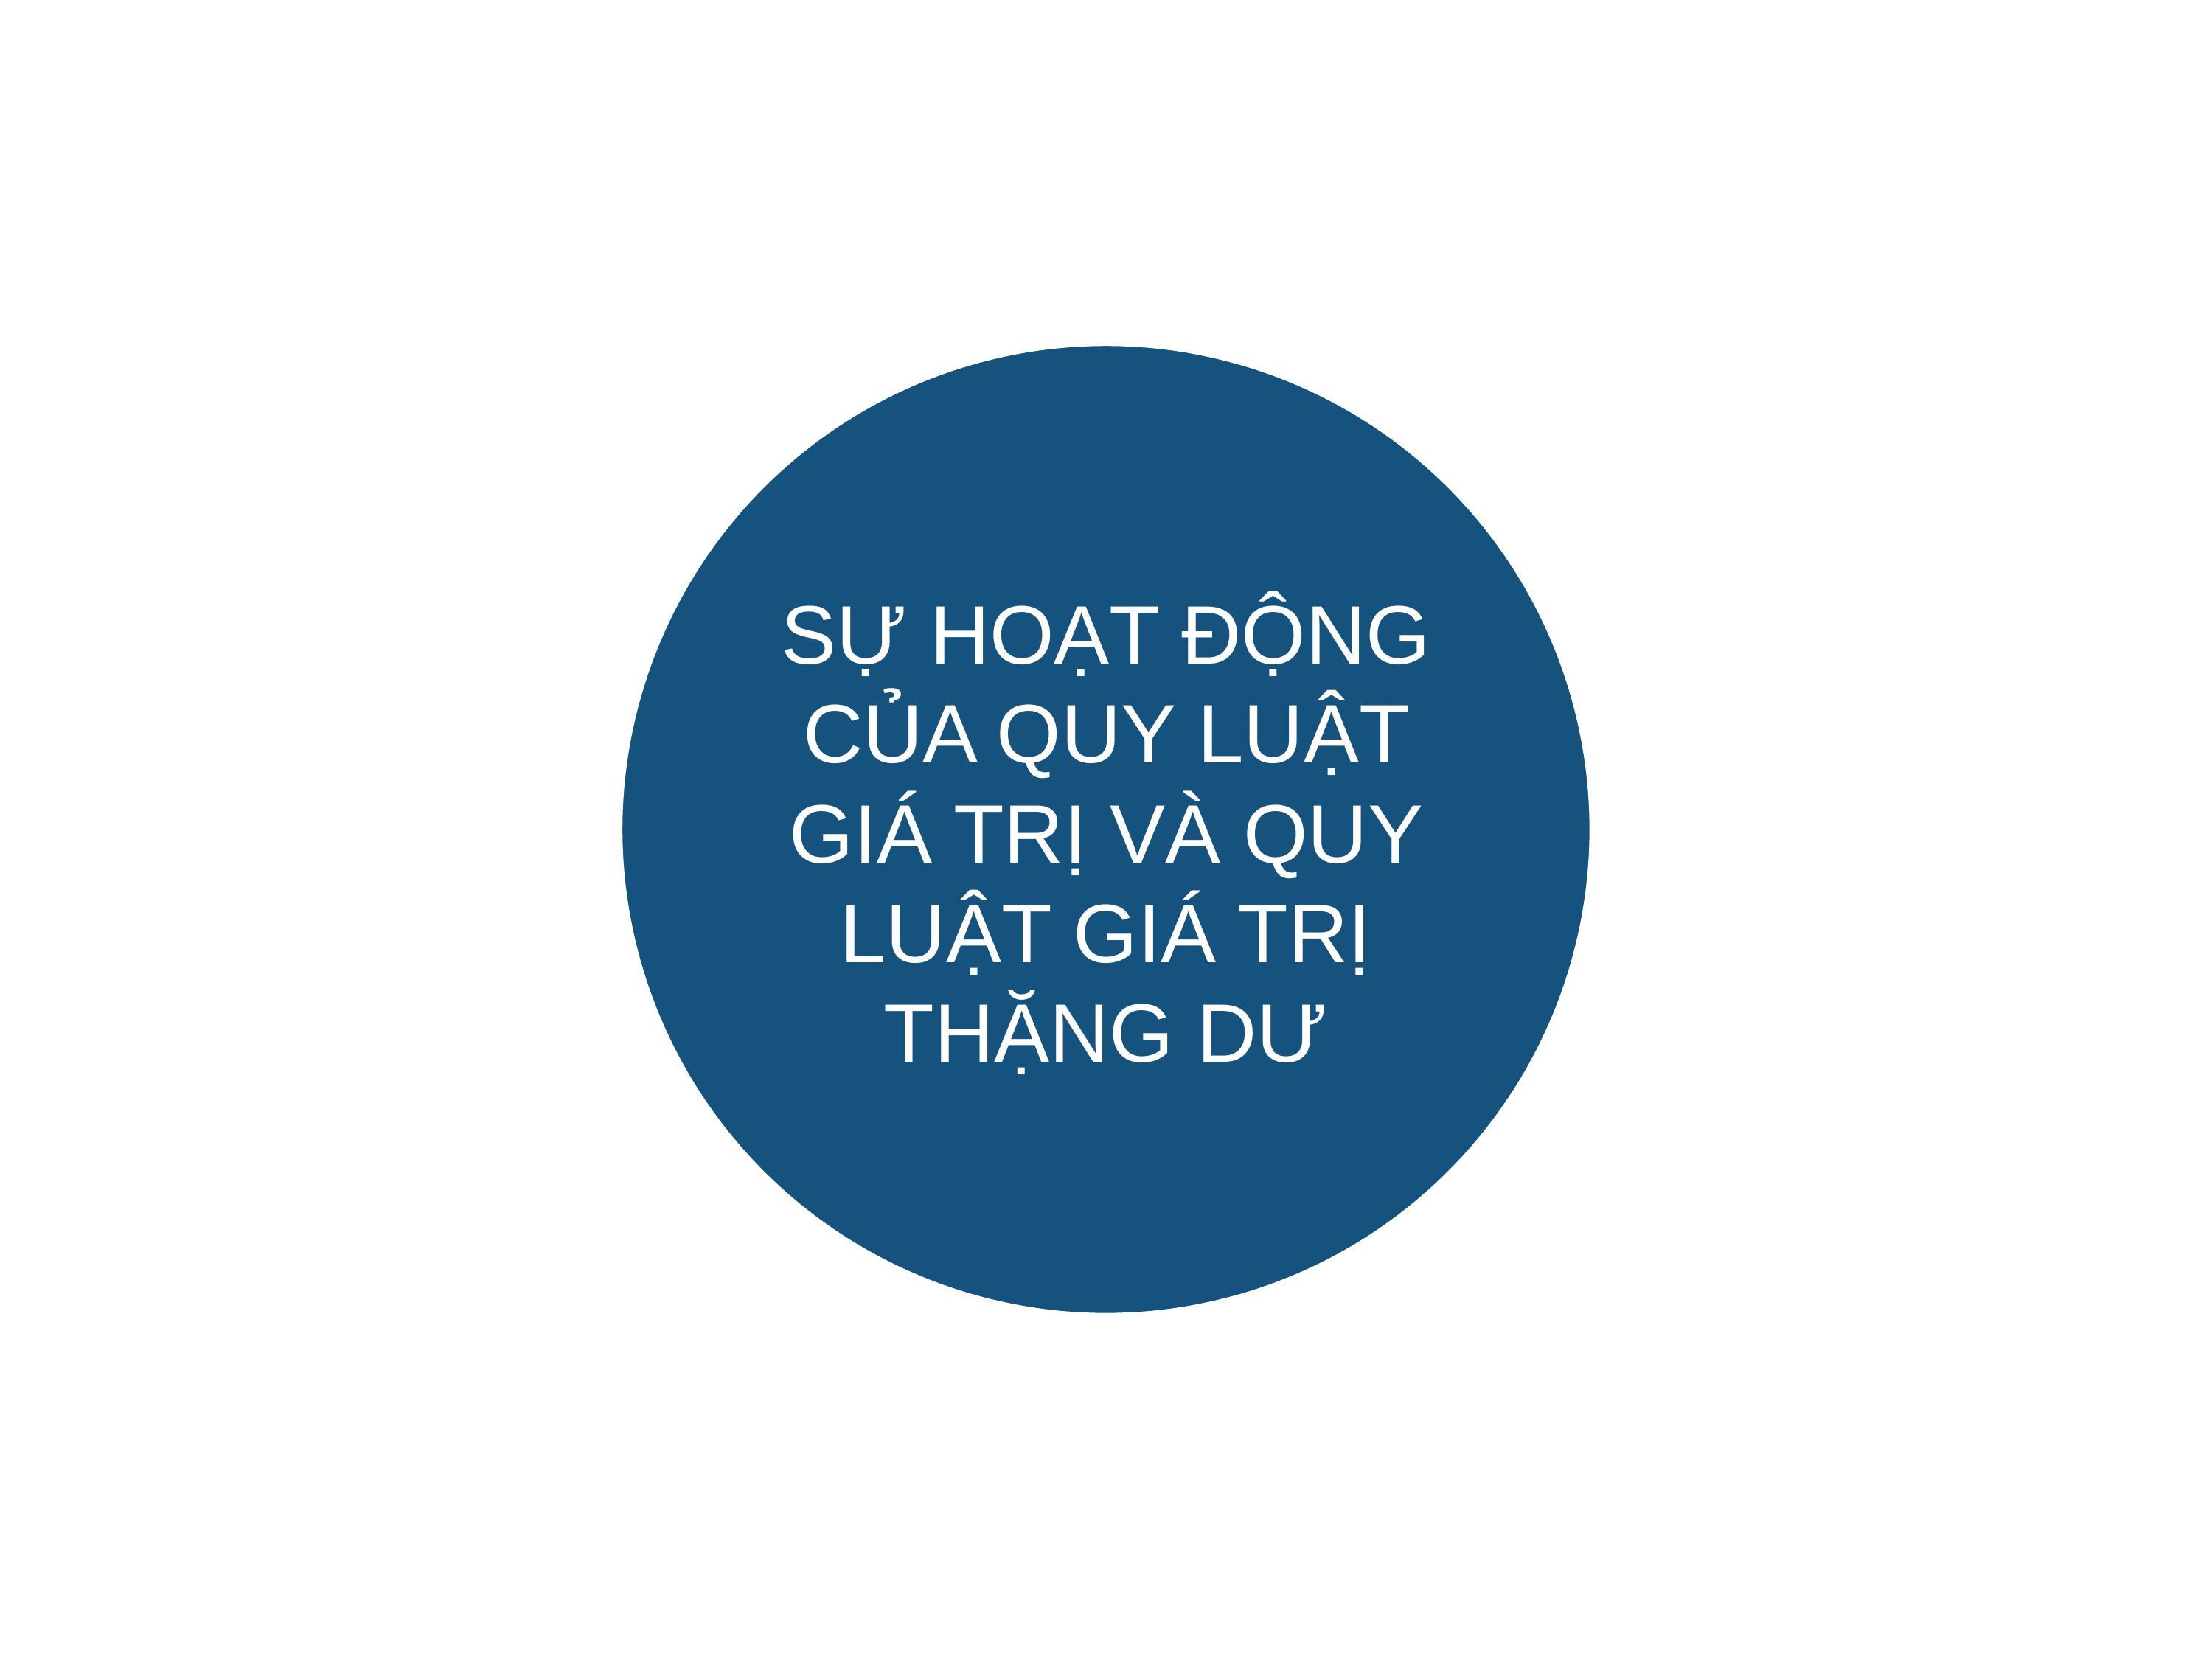

SỰ HOẠT ĐỘNG CỦA QUY LUẬT GIÁ TRỊ VÀ QUY LUẬT GIÁ TRỊ THẶNG DƯ